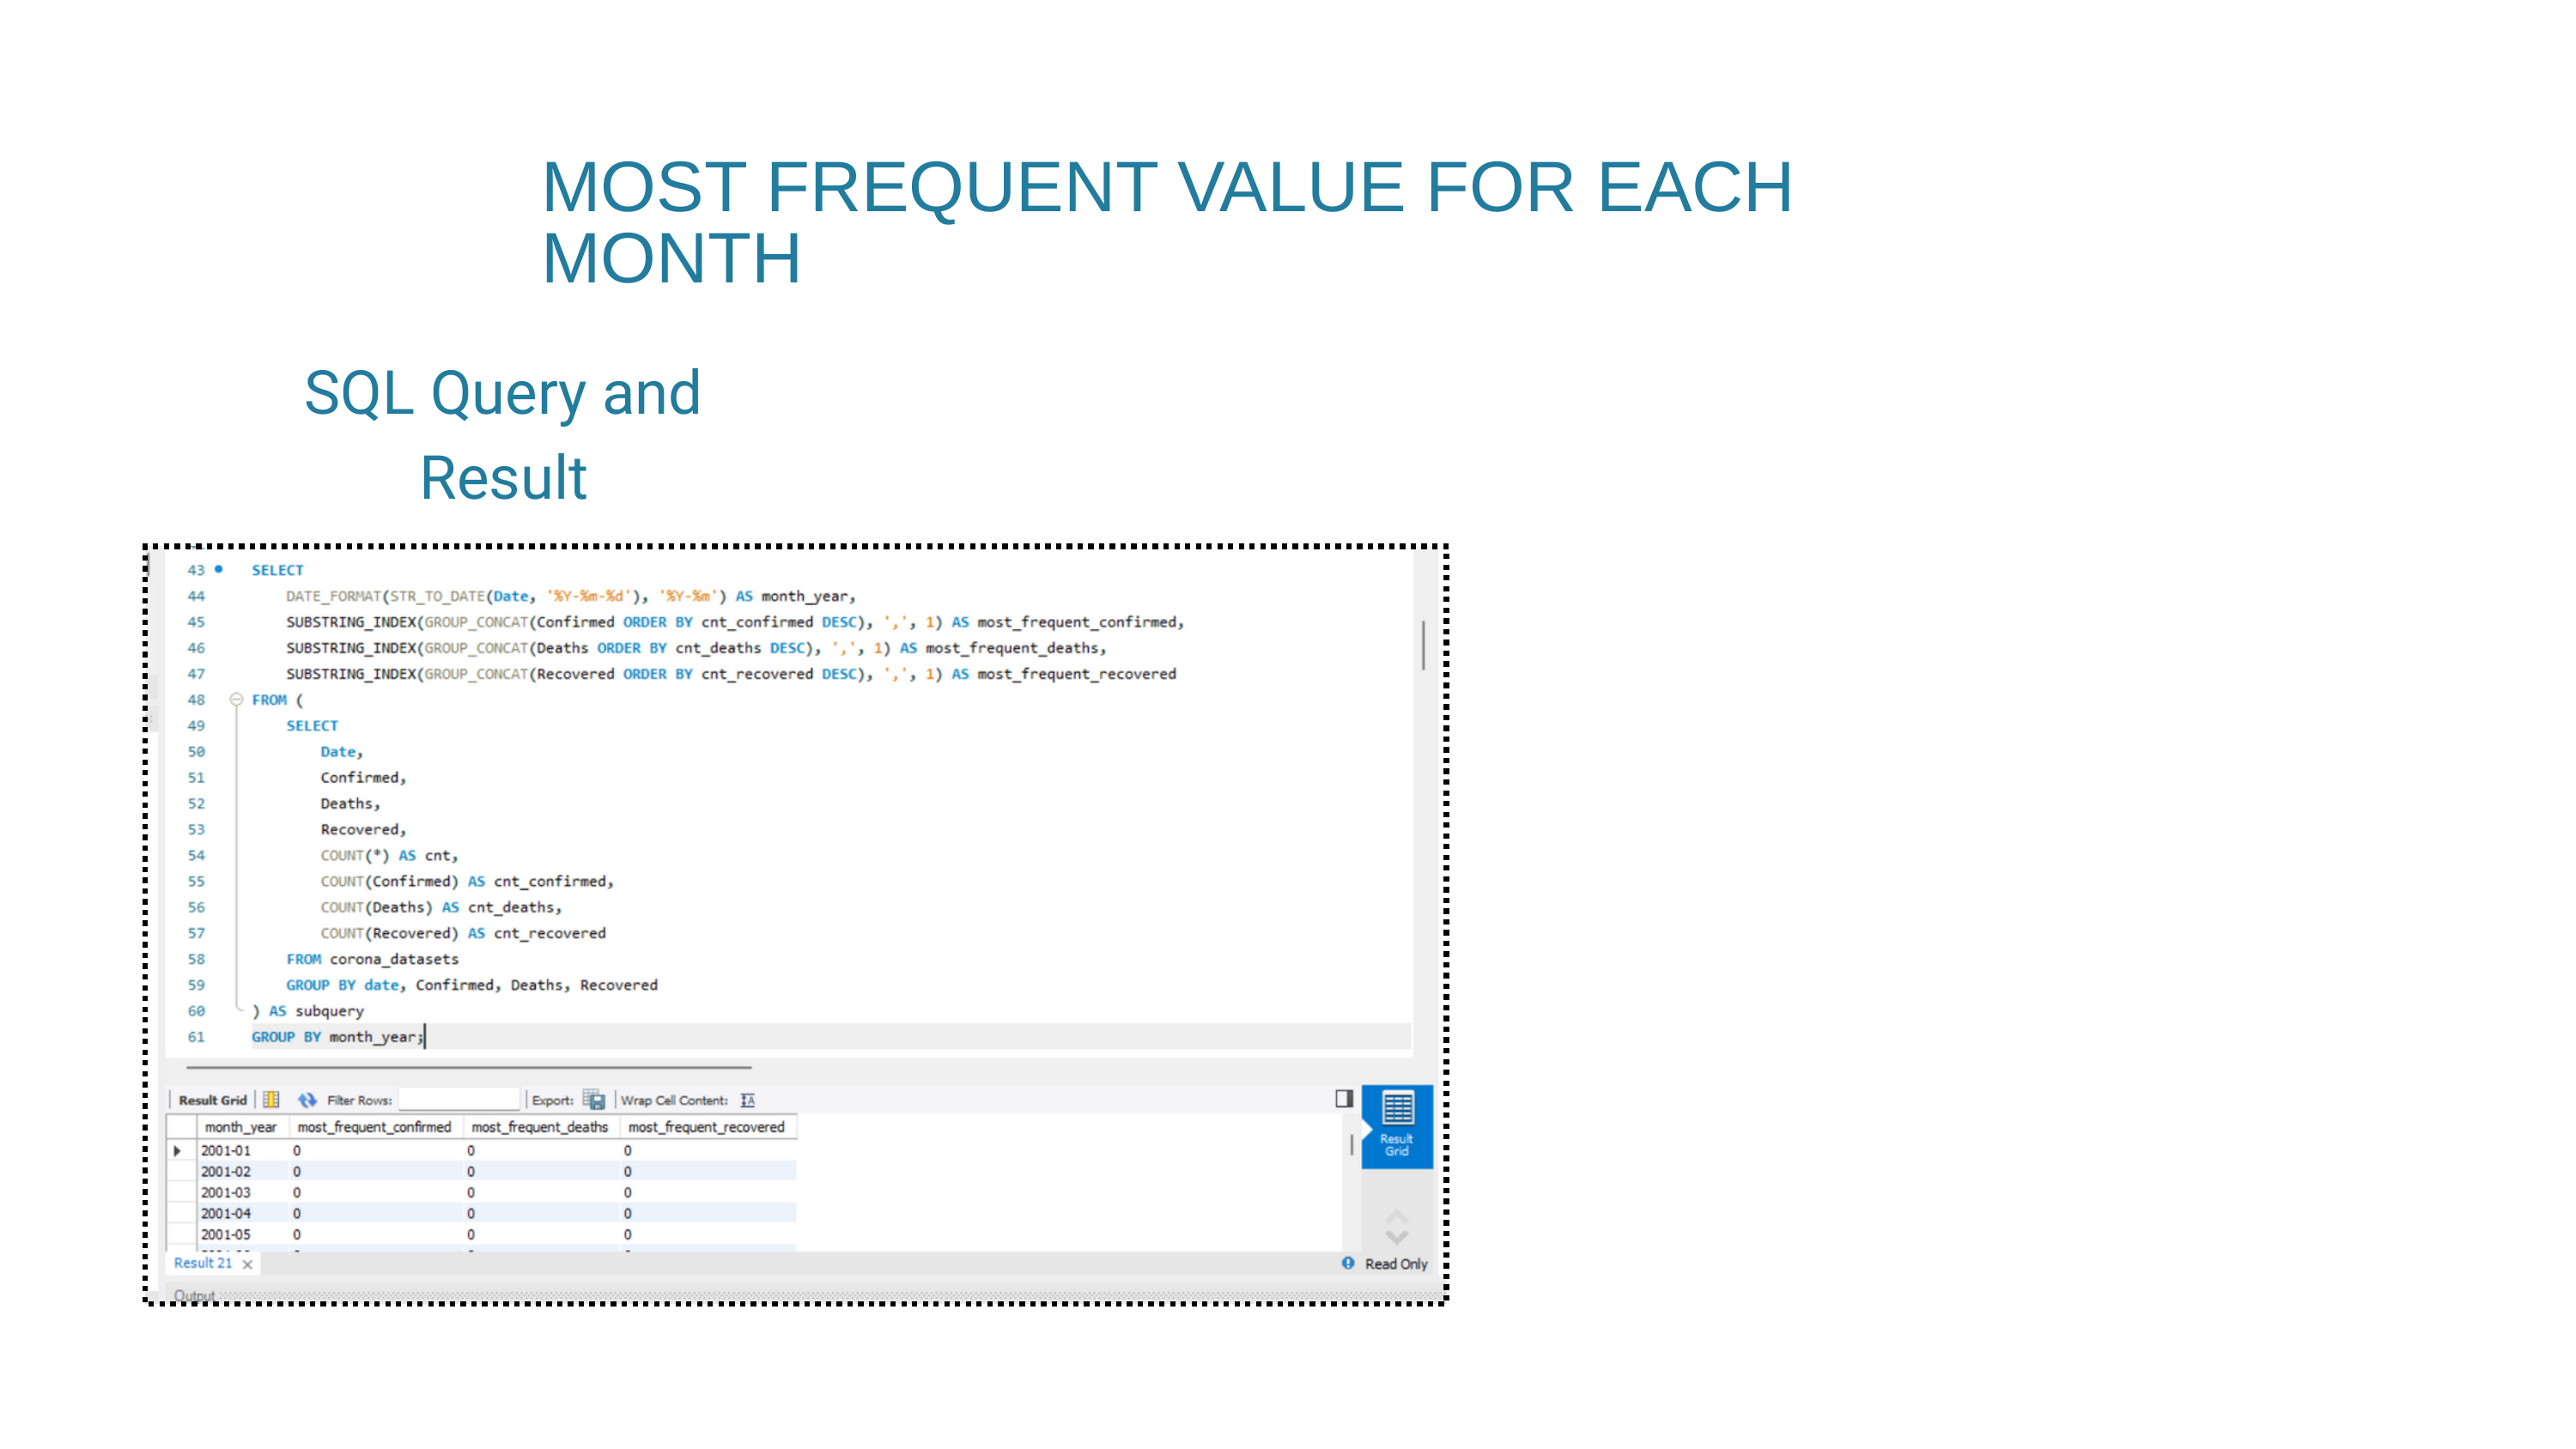

MOST FREQUENT VALUE FOR EACH MONTH
SQL Query and Result